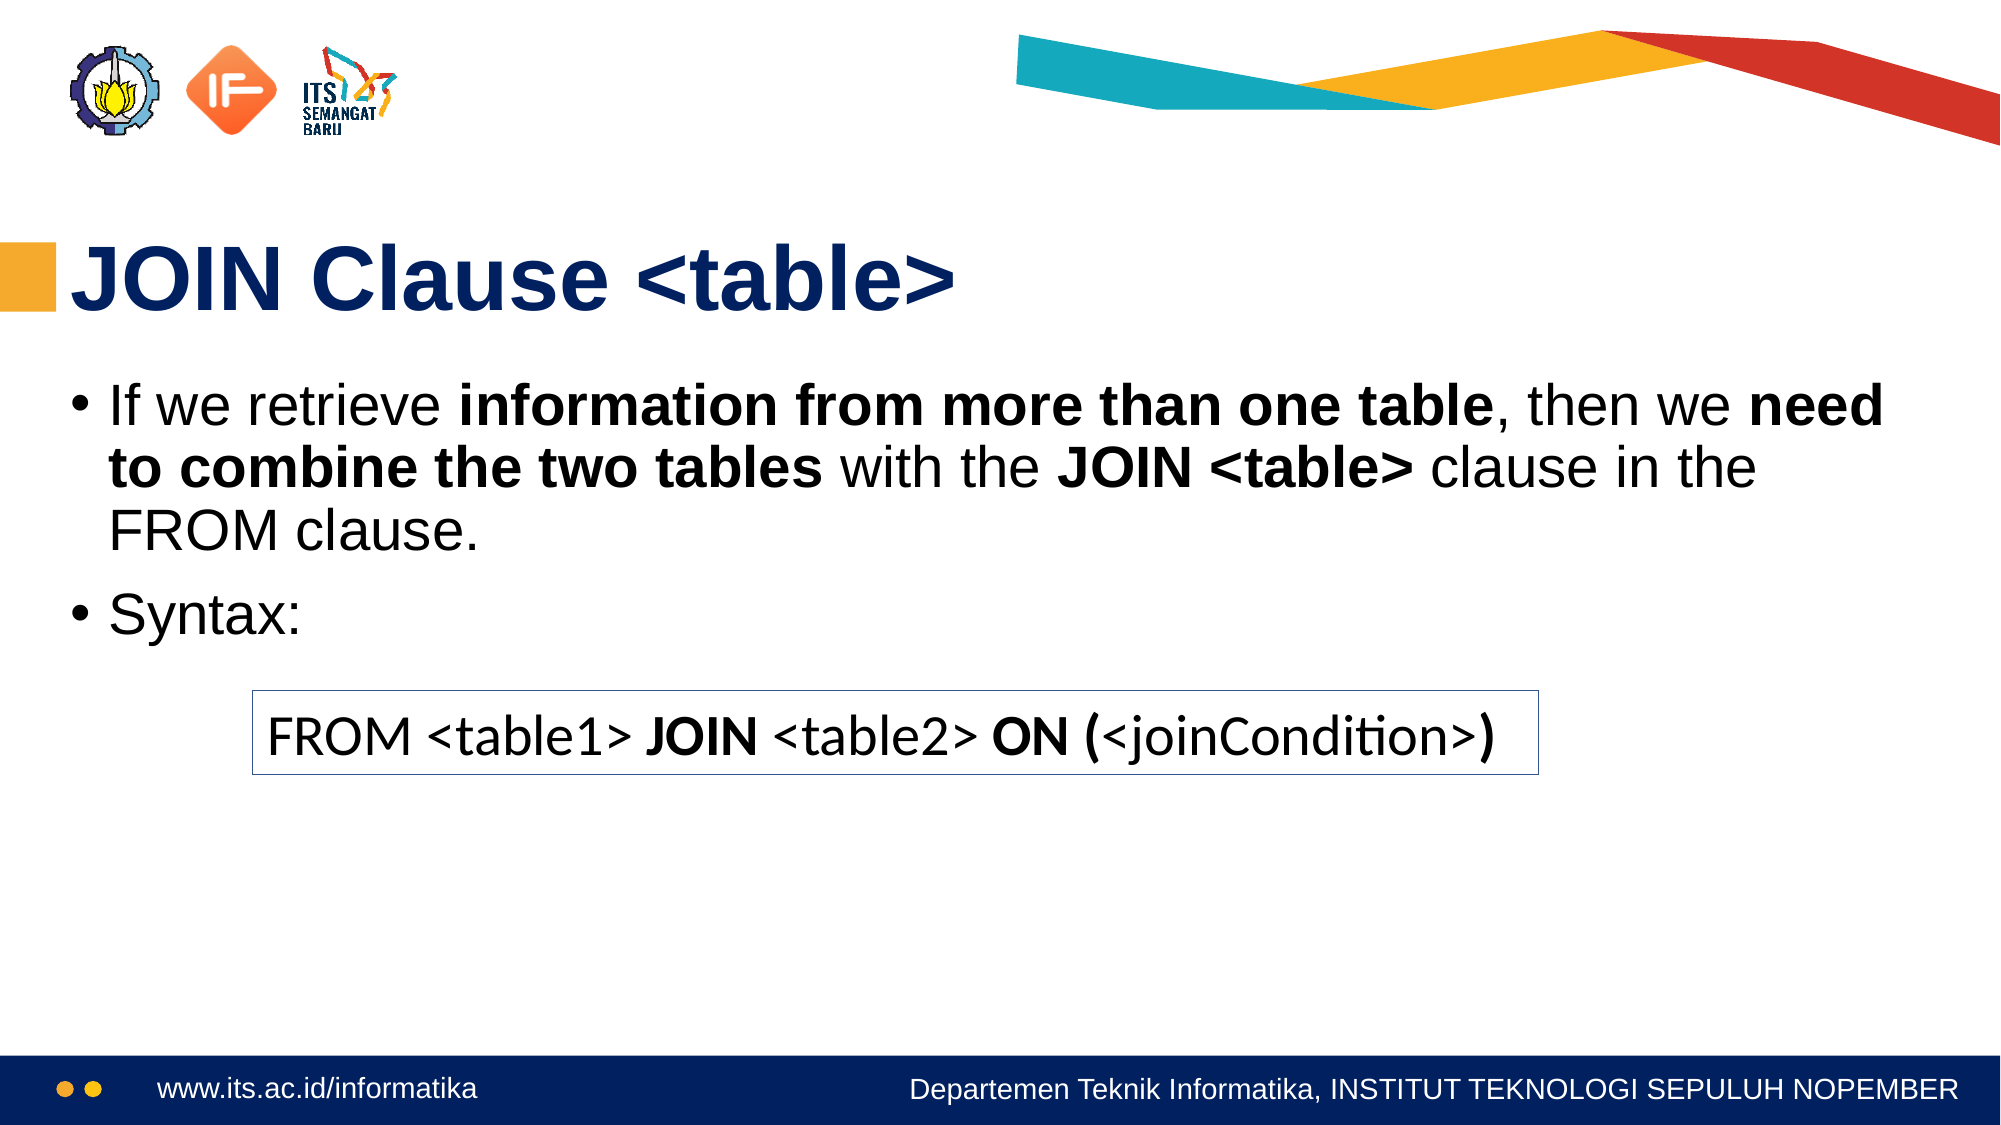

# JOIN Clause <table>
If we retrieve information from more than one table, then we need to combine the two tables with the JOIN <table> clause in the FROM clause.
Syntax:
FROM <table1> JOIN <table2> ON (<joinCondition>)